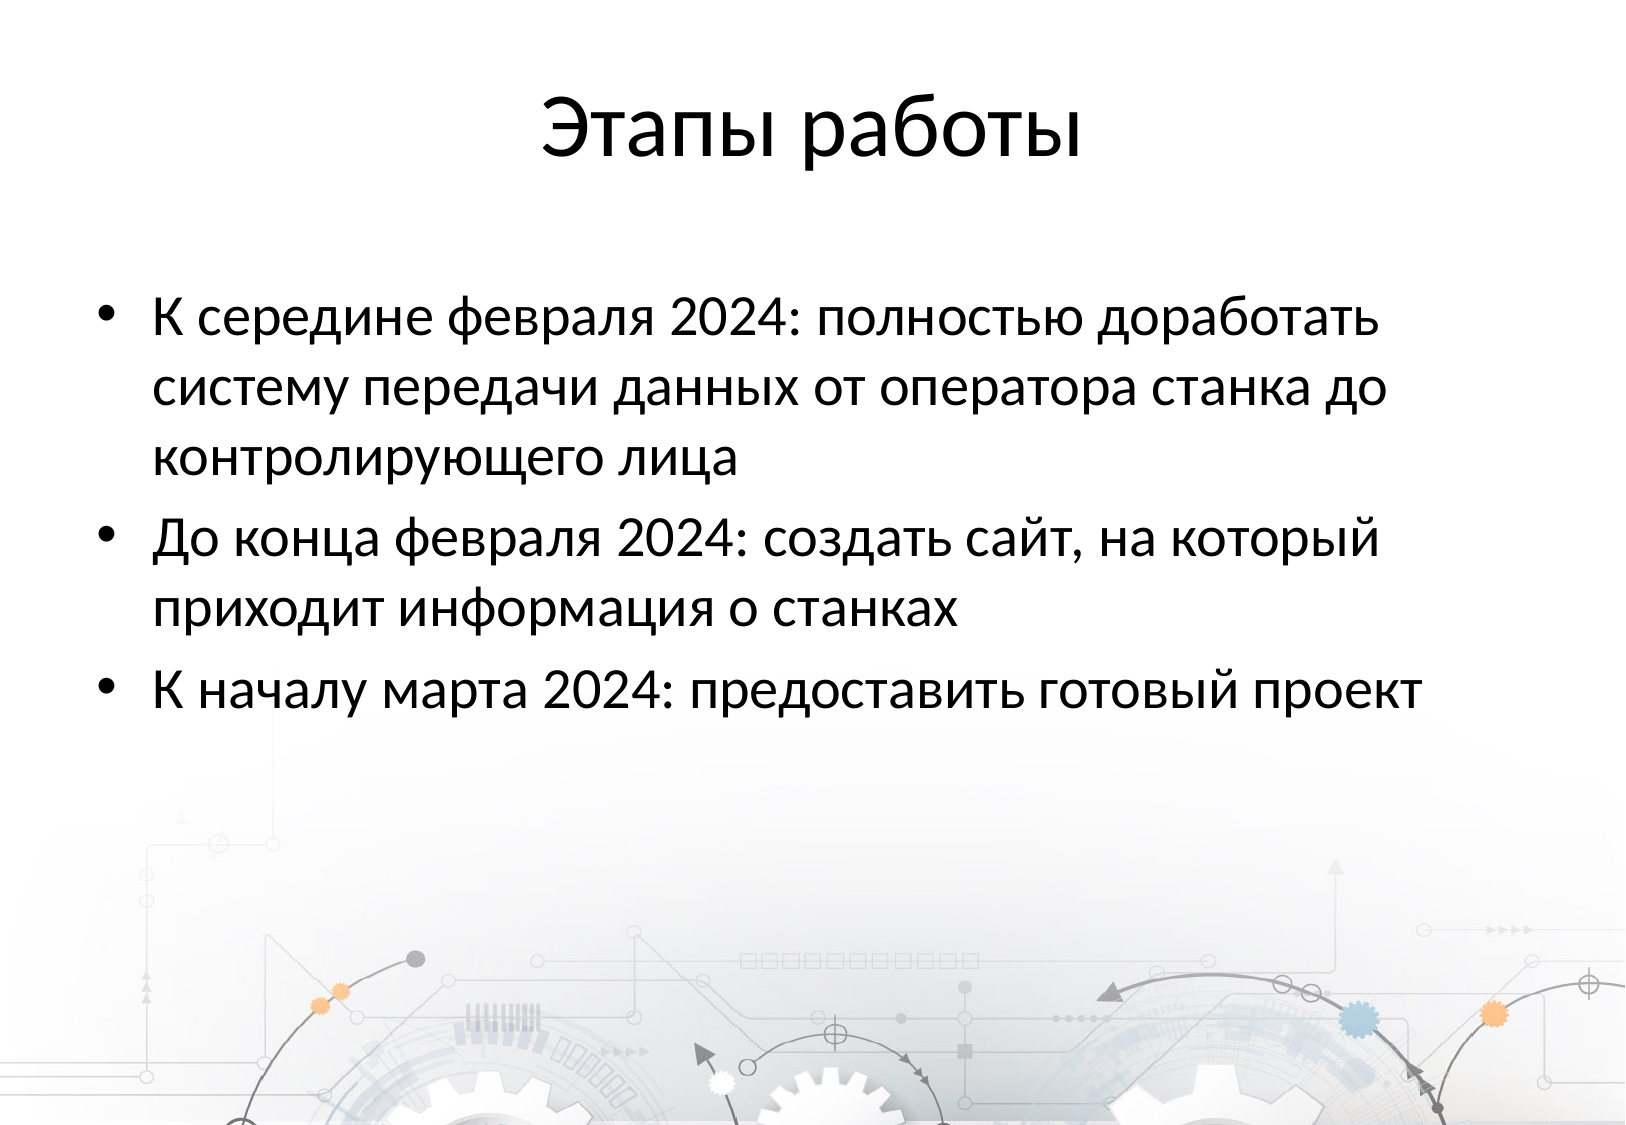

# Этапы работы
К середине февраля 2024: полностью доработать систему передачи данных от оператора станка до контролирующего лица
До конца февраля 2024: создать сайт, на который приходит информация о станках
К началу марта 2024: предоставить готовый проект